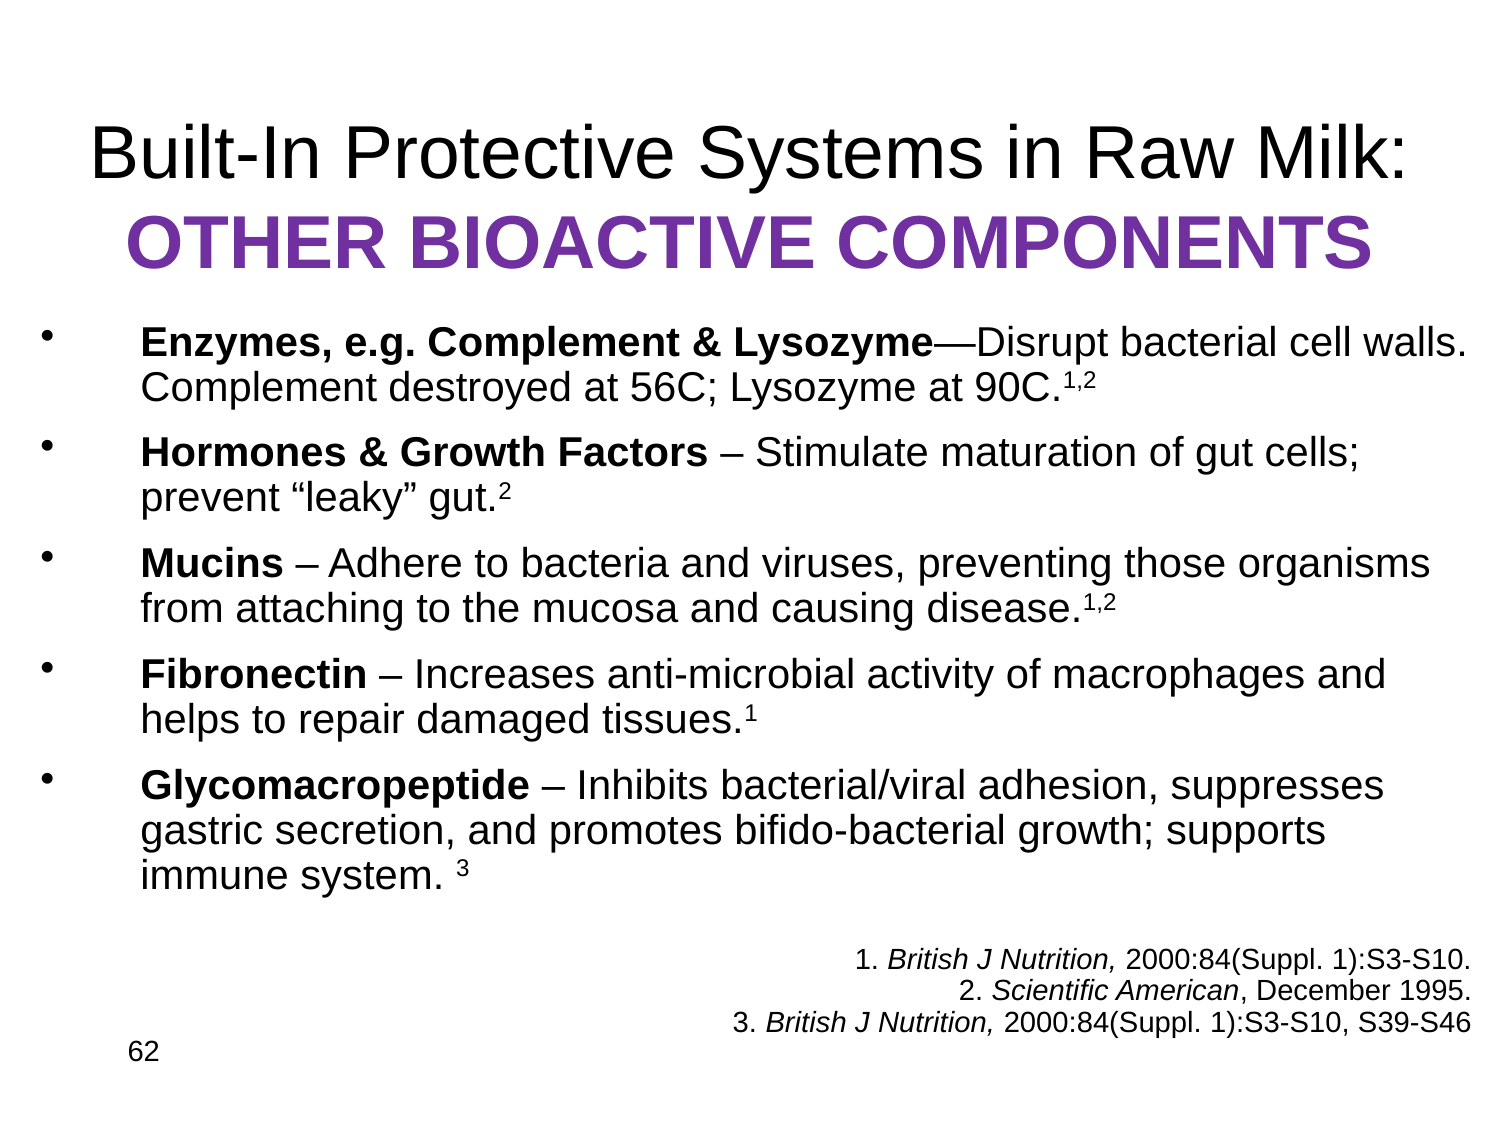

# Built-In Protective Systems in Raw Milk: OTHER BIOACTIVE COMPONENTS
Enzymes, e.g. Complement & Lysozyme—Disrupt bacterial cell walls. Complement destroyed at 56C; Lysozyme at 90C.1,2
Hormones & Growth Factors – Stimulate maturation of gut cells; prevent “leaky” gut.2
Mucins – Adhere to bacteria and viruses, preventing those organisms from attaching to the mucosa and causing disease.1,2
Fibronectin – Increases anti-microbial activity of macrophages and helps to repair damaged tissues.1
Glycomacropeptide – Inhibits bacterial/viral adhesion, suppresses gastric secretion, and promotes bifido-bacterial growth; supports immune system. 3

1. British J Nutrition, 2000:84(Suppl. 1):S3-S10.
2. Scientific American, December 1995.
3. British J Nutrition, 2000:84(Suppl. 1):S3-S10, S39-S46

62